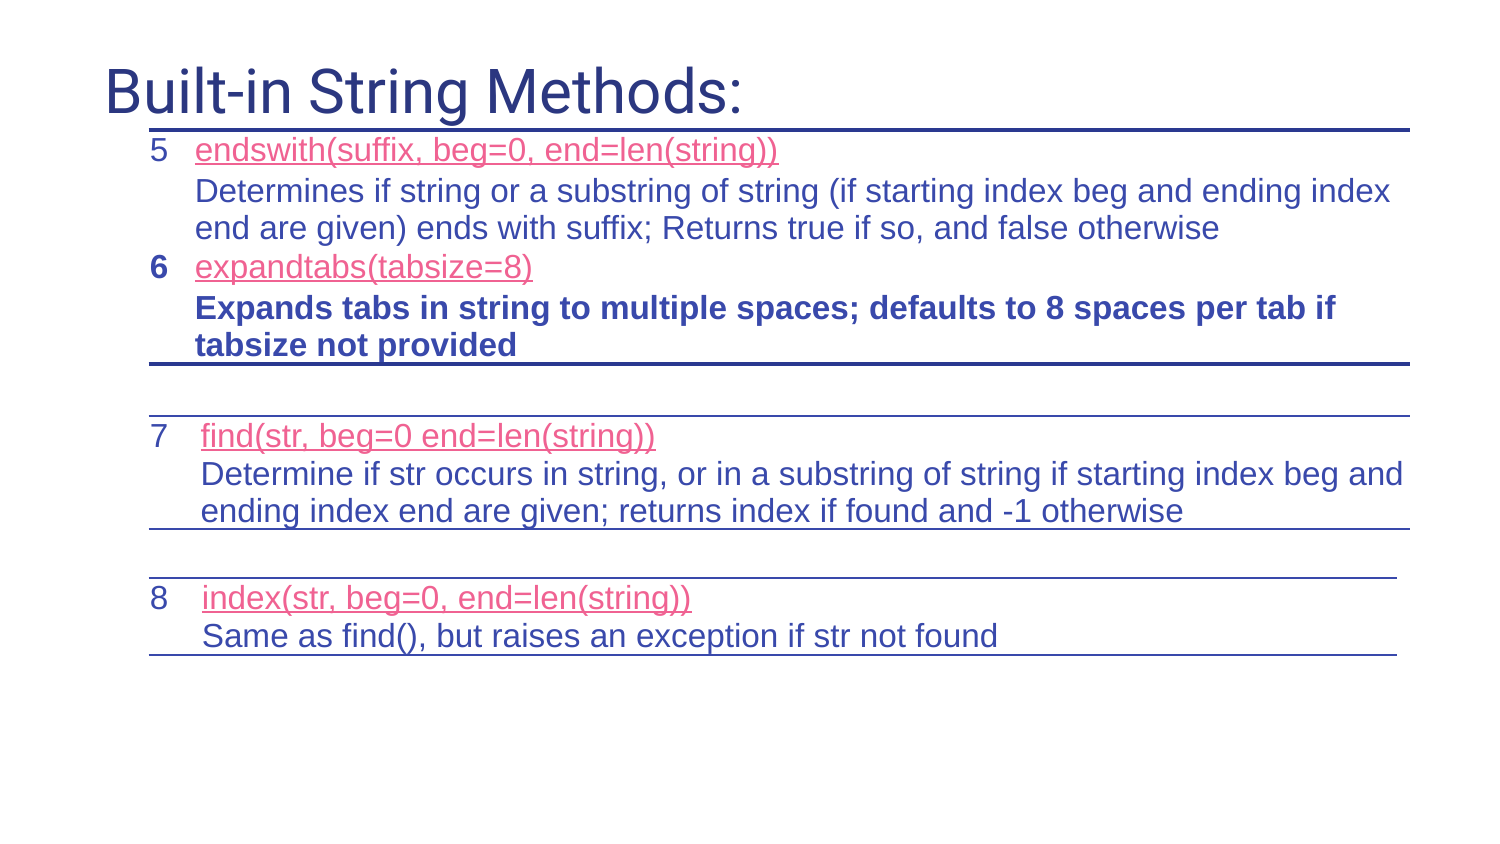

# Built-in String Methods:
| 5 | endswith(suffix, beg=0, end=len(string)) |
| --- | --- |
|  | Determines if string or a substring of string (if starting index beg and ending index end are given) ends with suffix; Returns true if so, and false otherwise |
| 6 | expandtabs(tabsize=8) |
|  | Expands tabs in string to multiple spaces; defaults to 8 spaces per tab if tabsize not provided |
| 7 | find(str, beg=0 end=len(string)) |
| --- | --- |
|  | Determine if str occurs in string, or in a substring of string if starting index beg and ending index end are given; returns index if found and -1 otherwise |
| 8 | index(str, beg=0, end=len(string)) |
| --- | --- |
|  | Same as find(), but raises an exception if str not found |